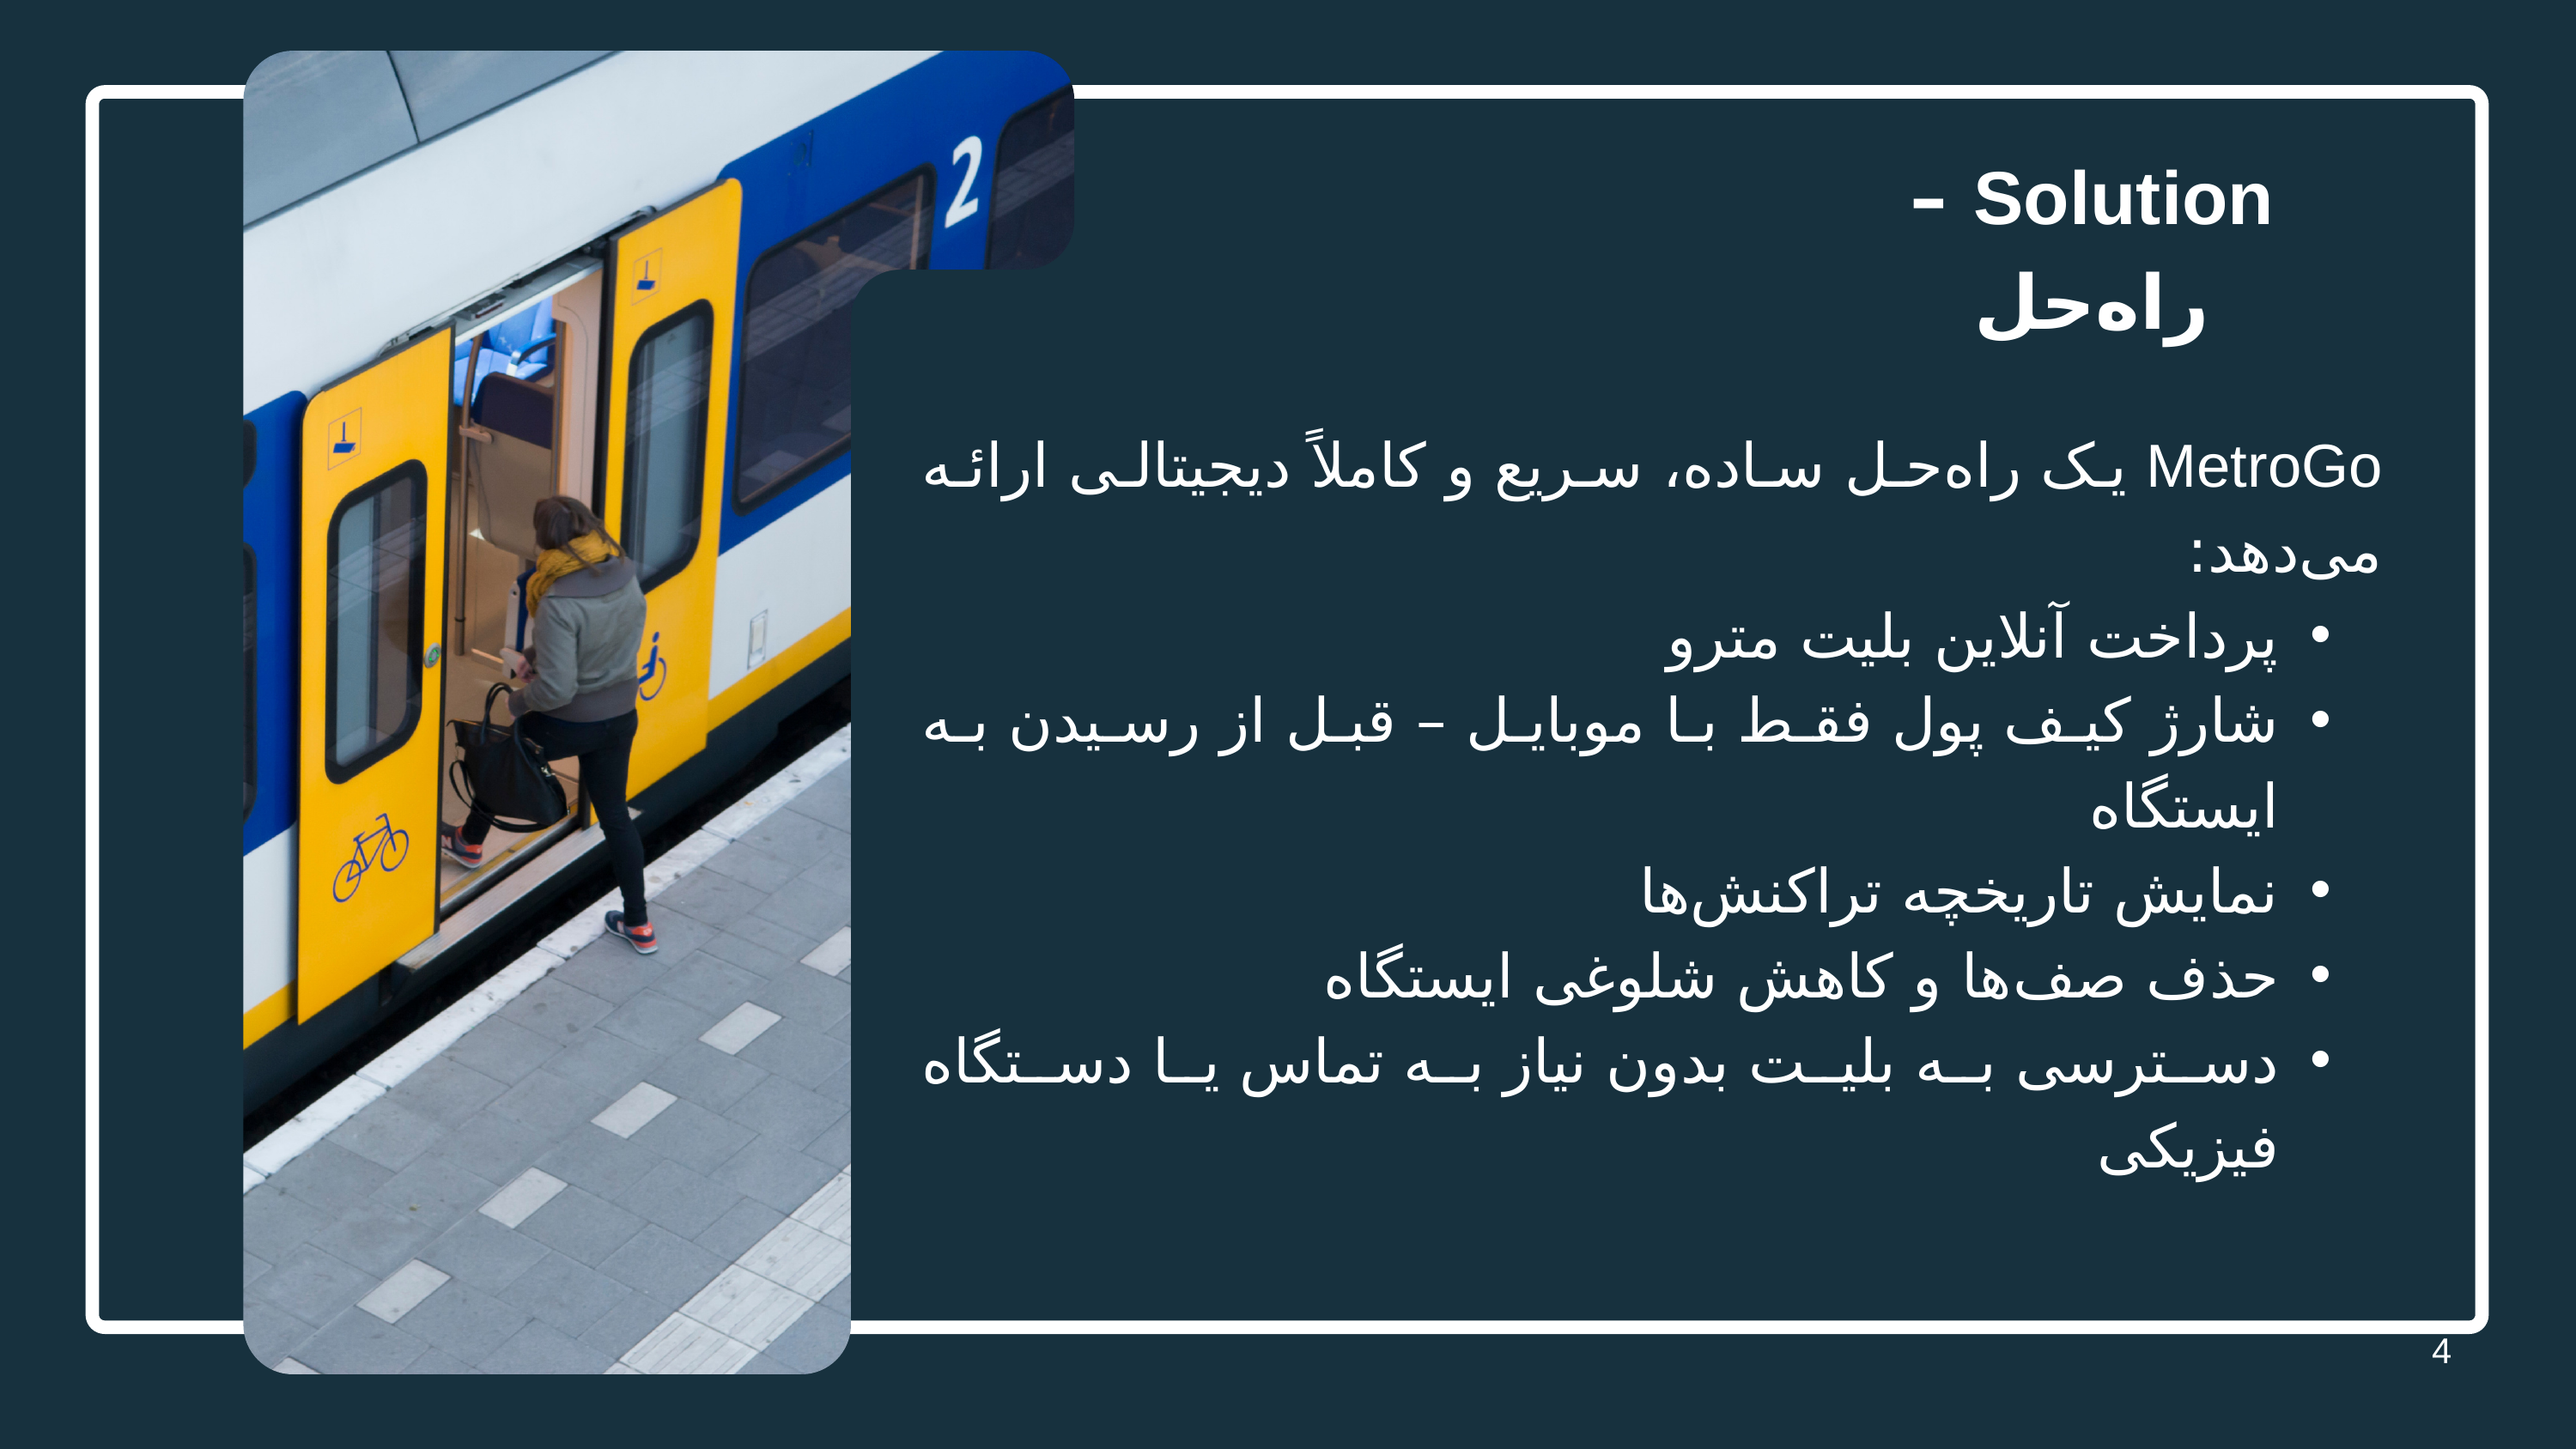

Solution – راه‌حل
MetroGo یک راه‌حل ساده، سریع و کاملاً دیجیتالی ارائه می‌دهد:
پرداخت آنلاین بلیت مترو
شارژ کیف پول فقط با موبایل – قبل از رسیدن به ایستگاه
نمایش تاریخچه تراکنش‌ها
حذف صف‌ها و کاهش شلوغی ایستگاه
دسترسی به بلیت بدون نیاز به تماس یا دستگاه فیزیکی

4